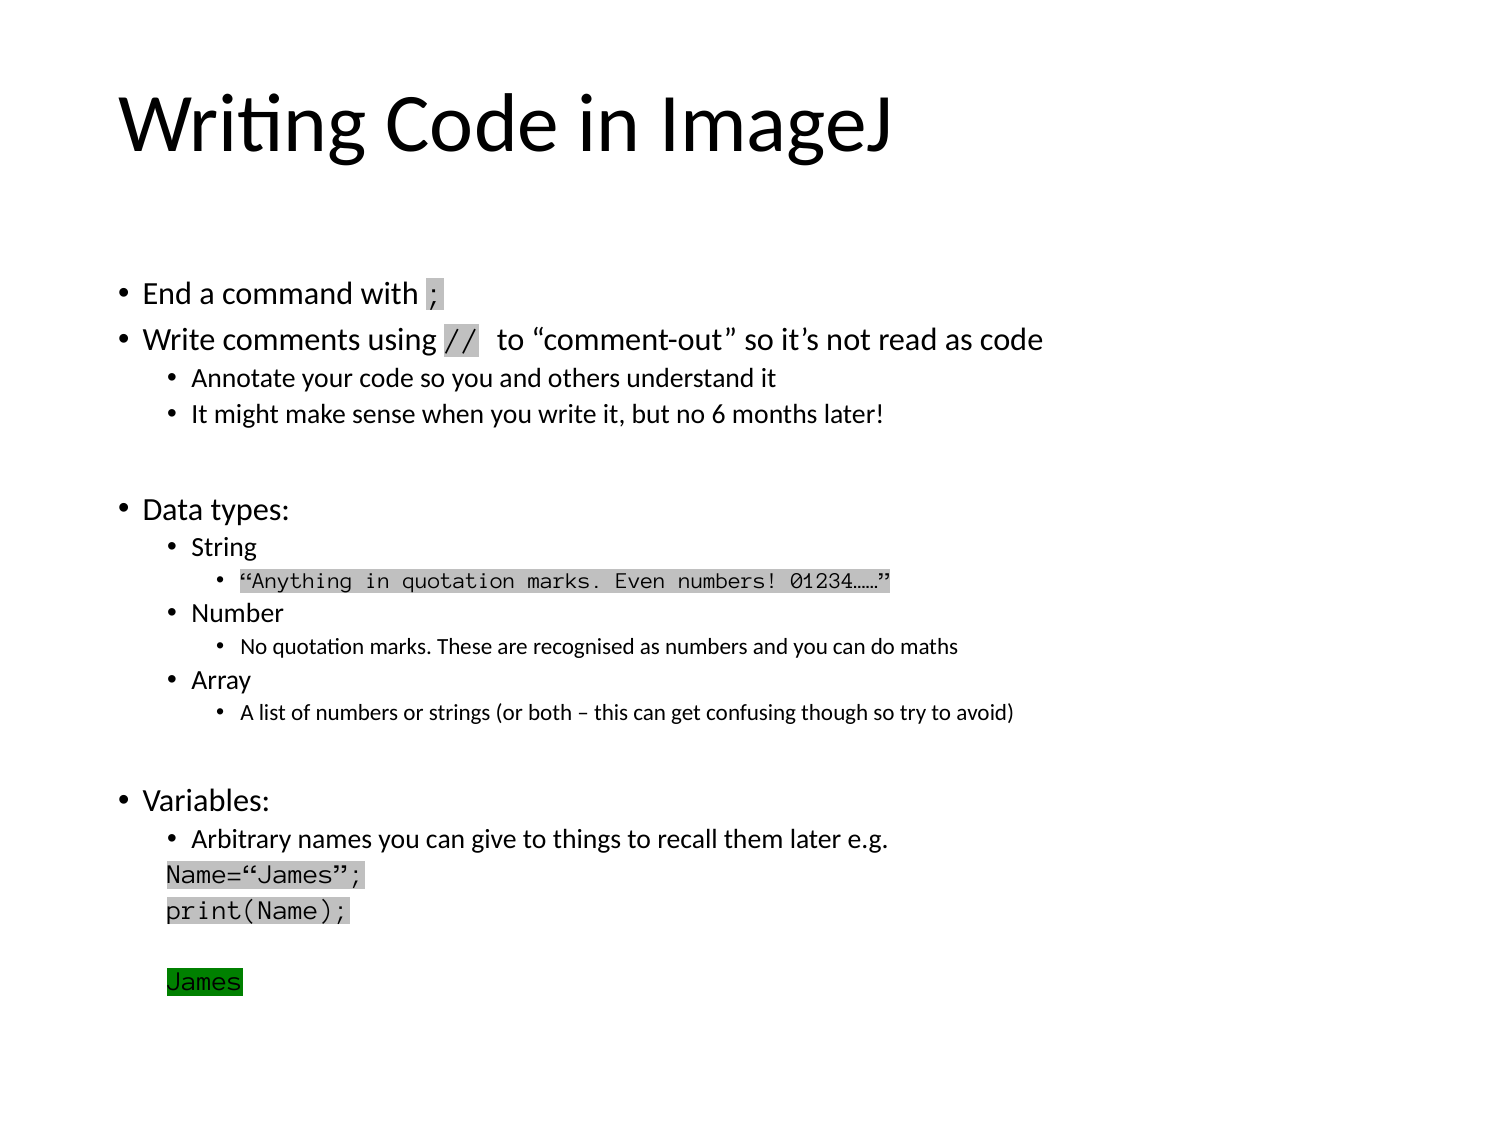

# Writing Code in ImageJ
End a command with ;
Write comments using // to “comment-out” so it’s not read as code
Annotate your code so you and others understand it
It might make sense when you write it, but no 6 months later!

Data types:
String
“Anything in quotation marks. Even numbers! 01234……”
Number
No quotation marks. These are recognised as numbers and you can do maths
Array
A list of numbers or strings (or both – this can get confusing though so try to avoid)

Variables:
Arbitrary names you can give to things to recall them later e.g.
Name=“James”;
print(Name);

James